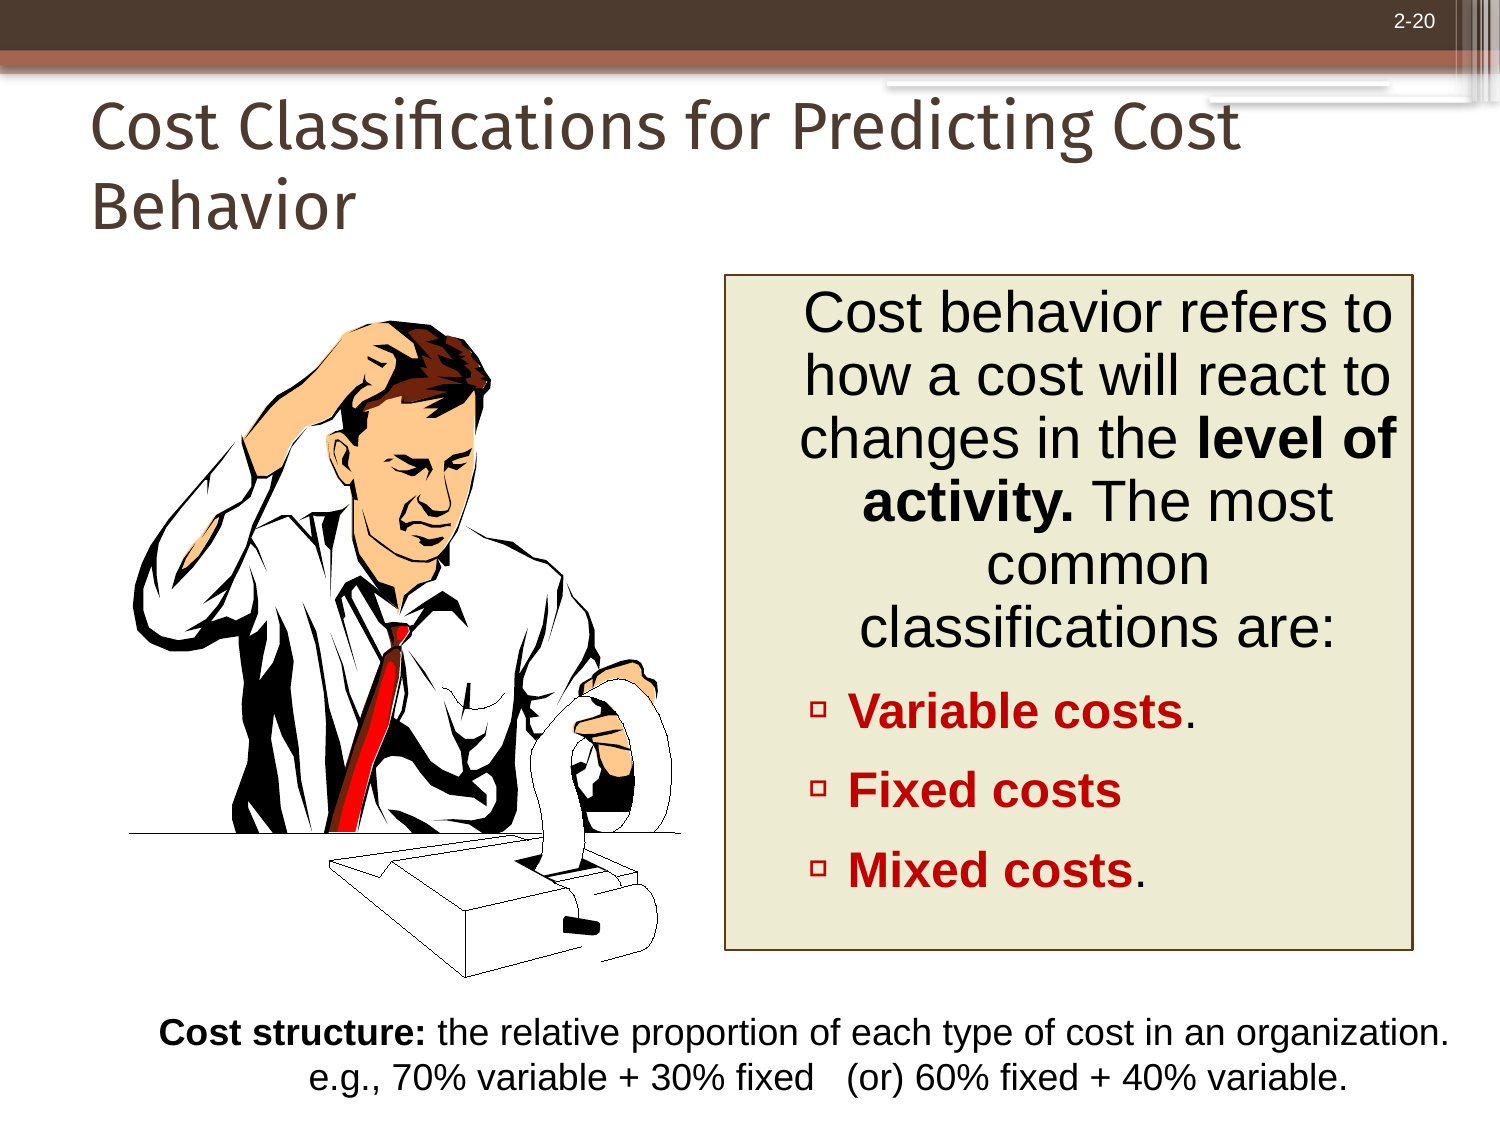

# Cost Classifications for Predicting Cost Behavior
   Cost behavior refers to how a cost will react to changes in the level of activity. The most common classifications are:
Variable costs.
Fixed costs
Mixed costs.

Cost structure: the relative proportion of each type of cost in an organization.
	e.g., 70% variable + 30% fixed   (or) 60% fixed + 40% variable.